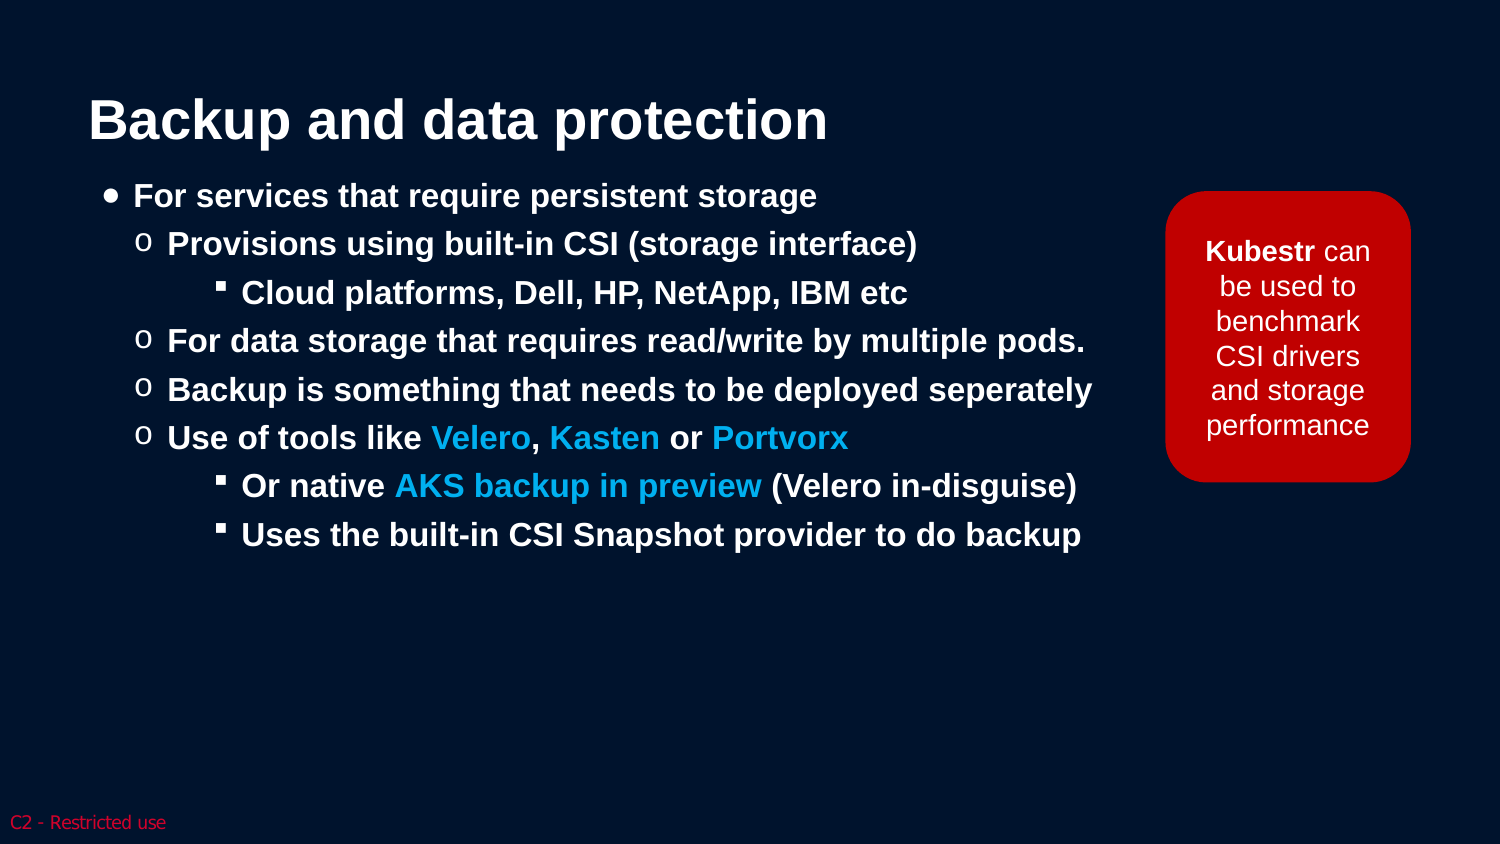

# Backup and data protection
For services that require persistent storage
Provisions using built-in CSI (storage interface)
Cloud platforms, Dell, HP, NetApp, IBM etc
For data storage that requires read/write by multiple pods.
Backup is something that needs to be deployed seperately
Use of tools like Velero, Kasten or Portvorx
Or native AKS backup in preview (Velero in-disguise)
Uses the built-in CSI Snapshot provider to do backup

Kubestr can be used to benchmark CSI drivers and storage performance